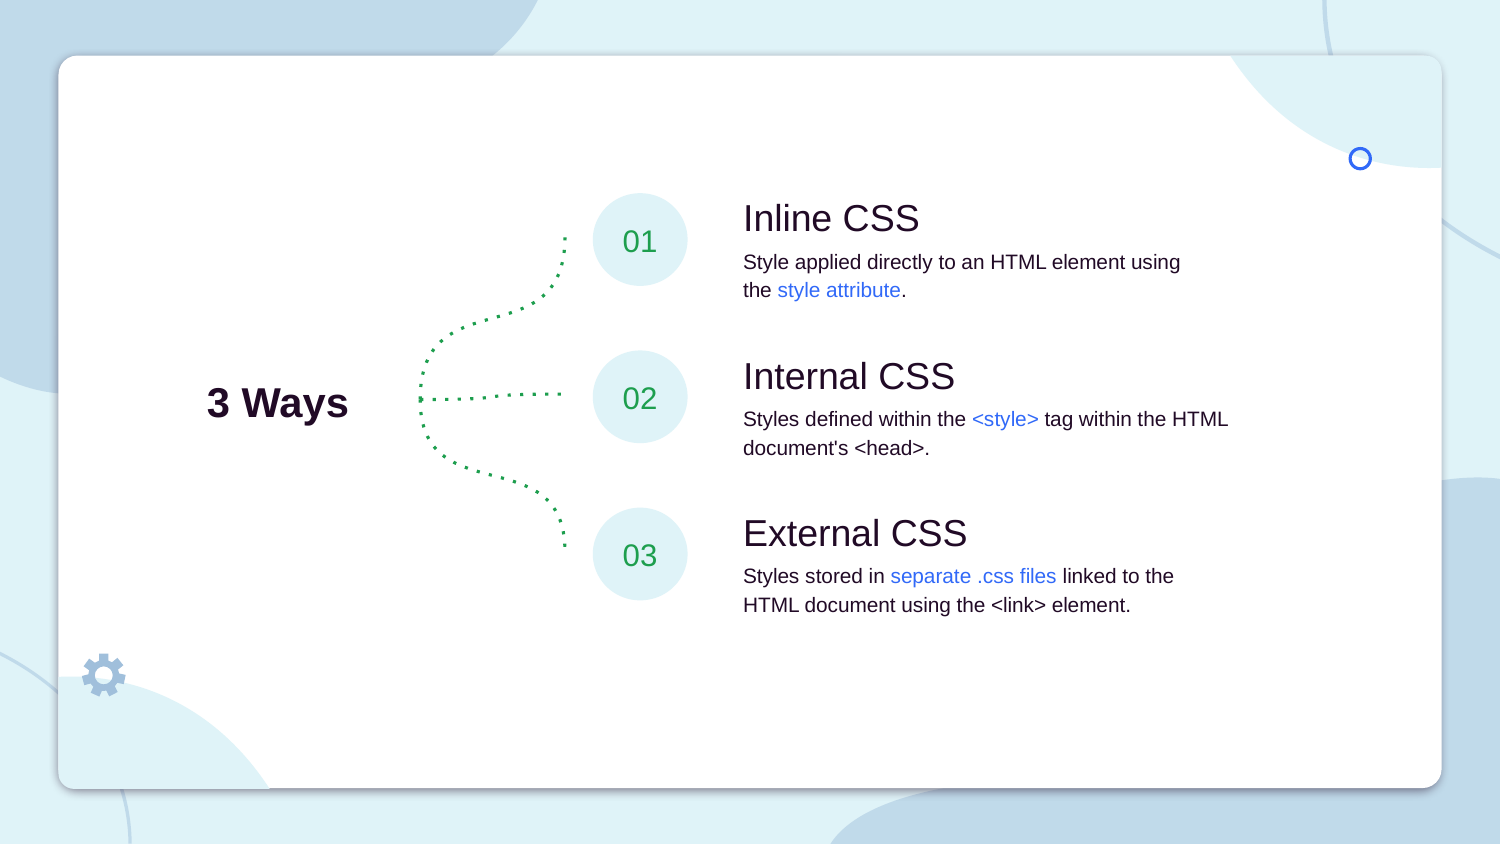

Inline CSS
01
Style applied directly to an HTML element using the style attribute.
Internal CSS
02
3 Ways
Styles defined within the <style> tag within the HTML document's <head>.
External CSS
03
Styles stored in separate .css files linked to the HTML document using the <link> element.